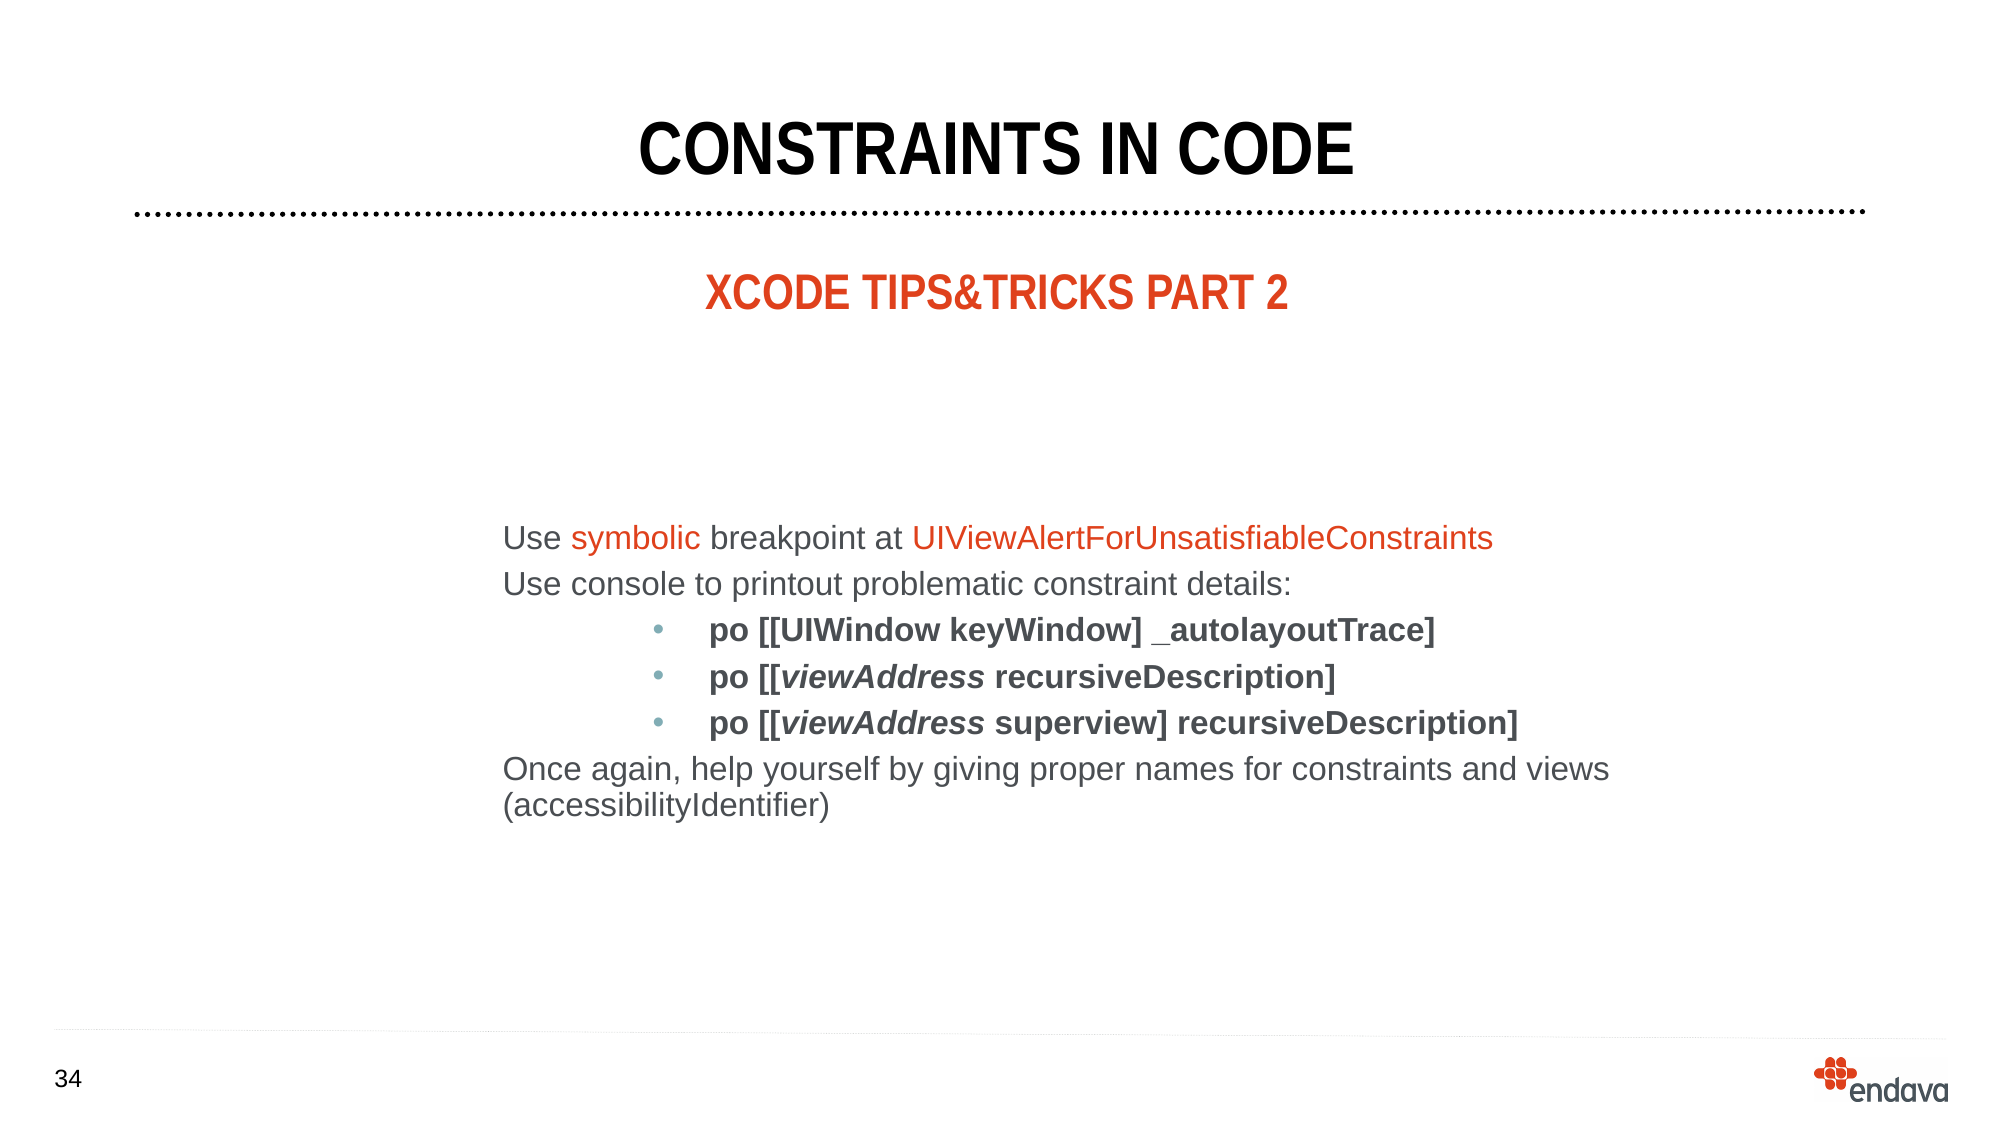

# CONSTRAINTS IN CODE
Xcode tips&tricks part 2
Use symbolic breakpoint at UIViewAlertForUnsatisfiableConstraints
Use console to printout problematic constraint details:
po [[UIWindow keyWindow] _autolayoutTrace]
po [[viewAddress recursiveDescription]
po [[viewAddress superview] recursiveDescription]
Once again, help yourself by giving proper names for constraints and views (accessibilityIdentifier)